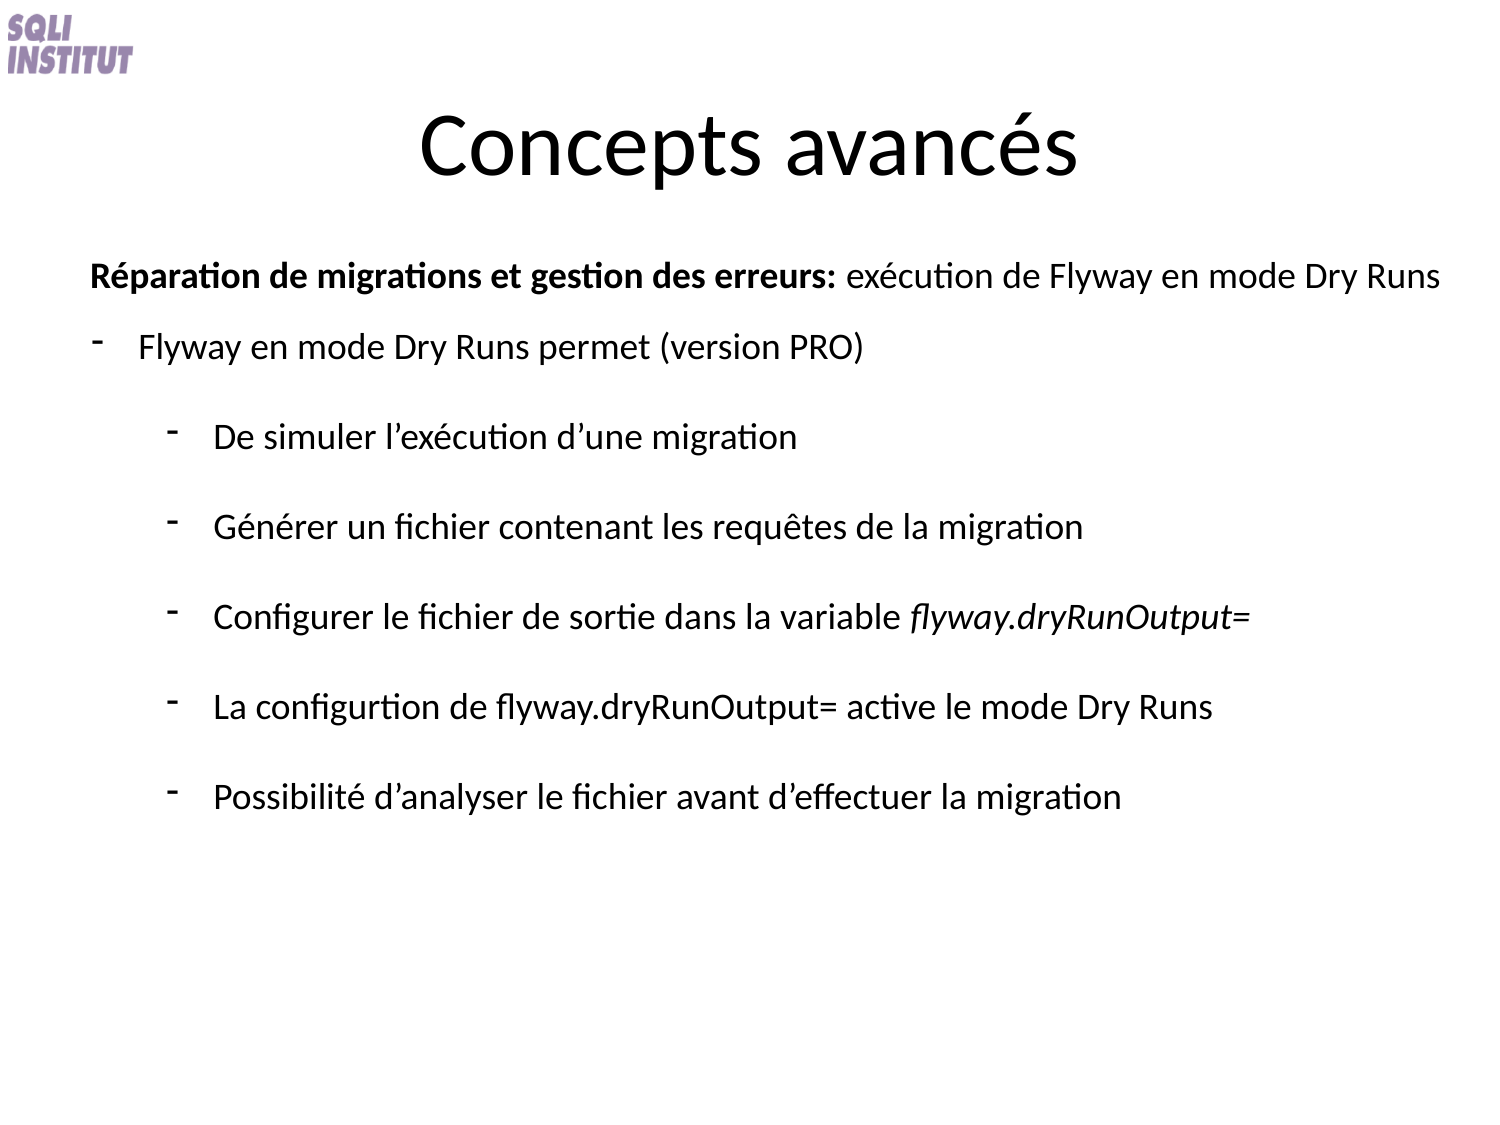

# Concepts avancés
Réparation de migrations et gestion des erreurs: exécution de Flyway en mode Dry Runs

Flyway en mode Dry Runs permet (version PRO)

De simuler l’exécution d’une migration

Générer un fichier contenant les requêtes de la migration

Configurer le fichier de sortie dans la variable flyway.dryRunOutput=

La configurtion de flyway.dryRunOutput= active le mode Dry Runs

Possibilité d’analyser le fichier avant d’effectuer la migration